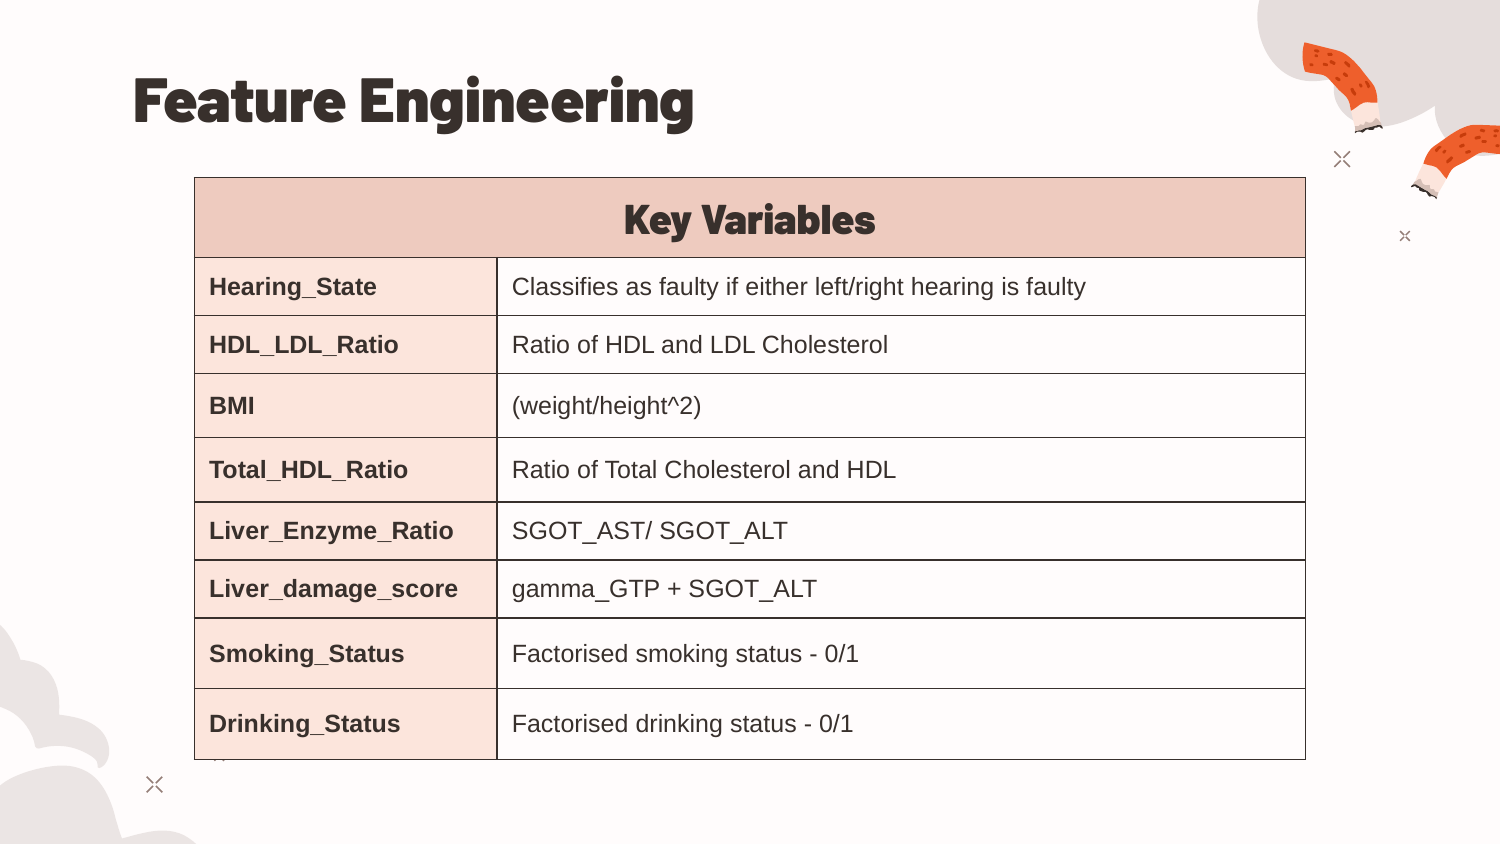

# Feature Engineering
| Key Variables |  |
| --- | --- |
| Hearing\_State | Classifies as faulty if either left/right hearing is faulty |
| HDL\_LDL\_Ratio | Ratio of HDL and LDL Cholesterol |
| BMI | (weight/height^2) |
| Total\_HDL\_Ratio | Ratio of Total Cholesterol and HDL |
| Liver\_Enzyme\_Ratio | SGOT\_AST/ SGOT\_ALT |
| Liver\_damage\_score | gamma\_GTP + SGOT\_ALT |
| Smoking\_Status | Factorised smoking status - 0/1 |
| Drinking\_Status | Factorised drinking status - 0/1 |